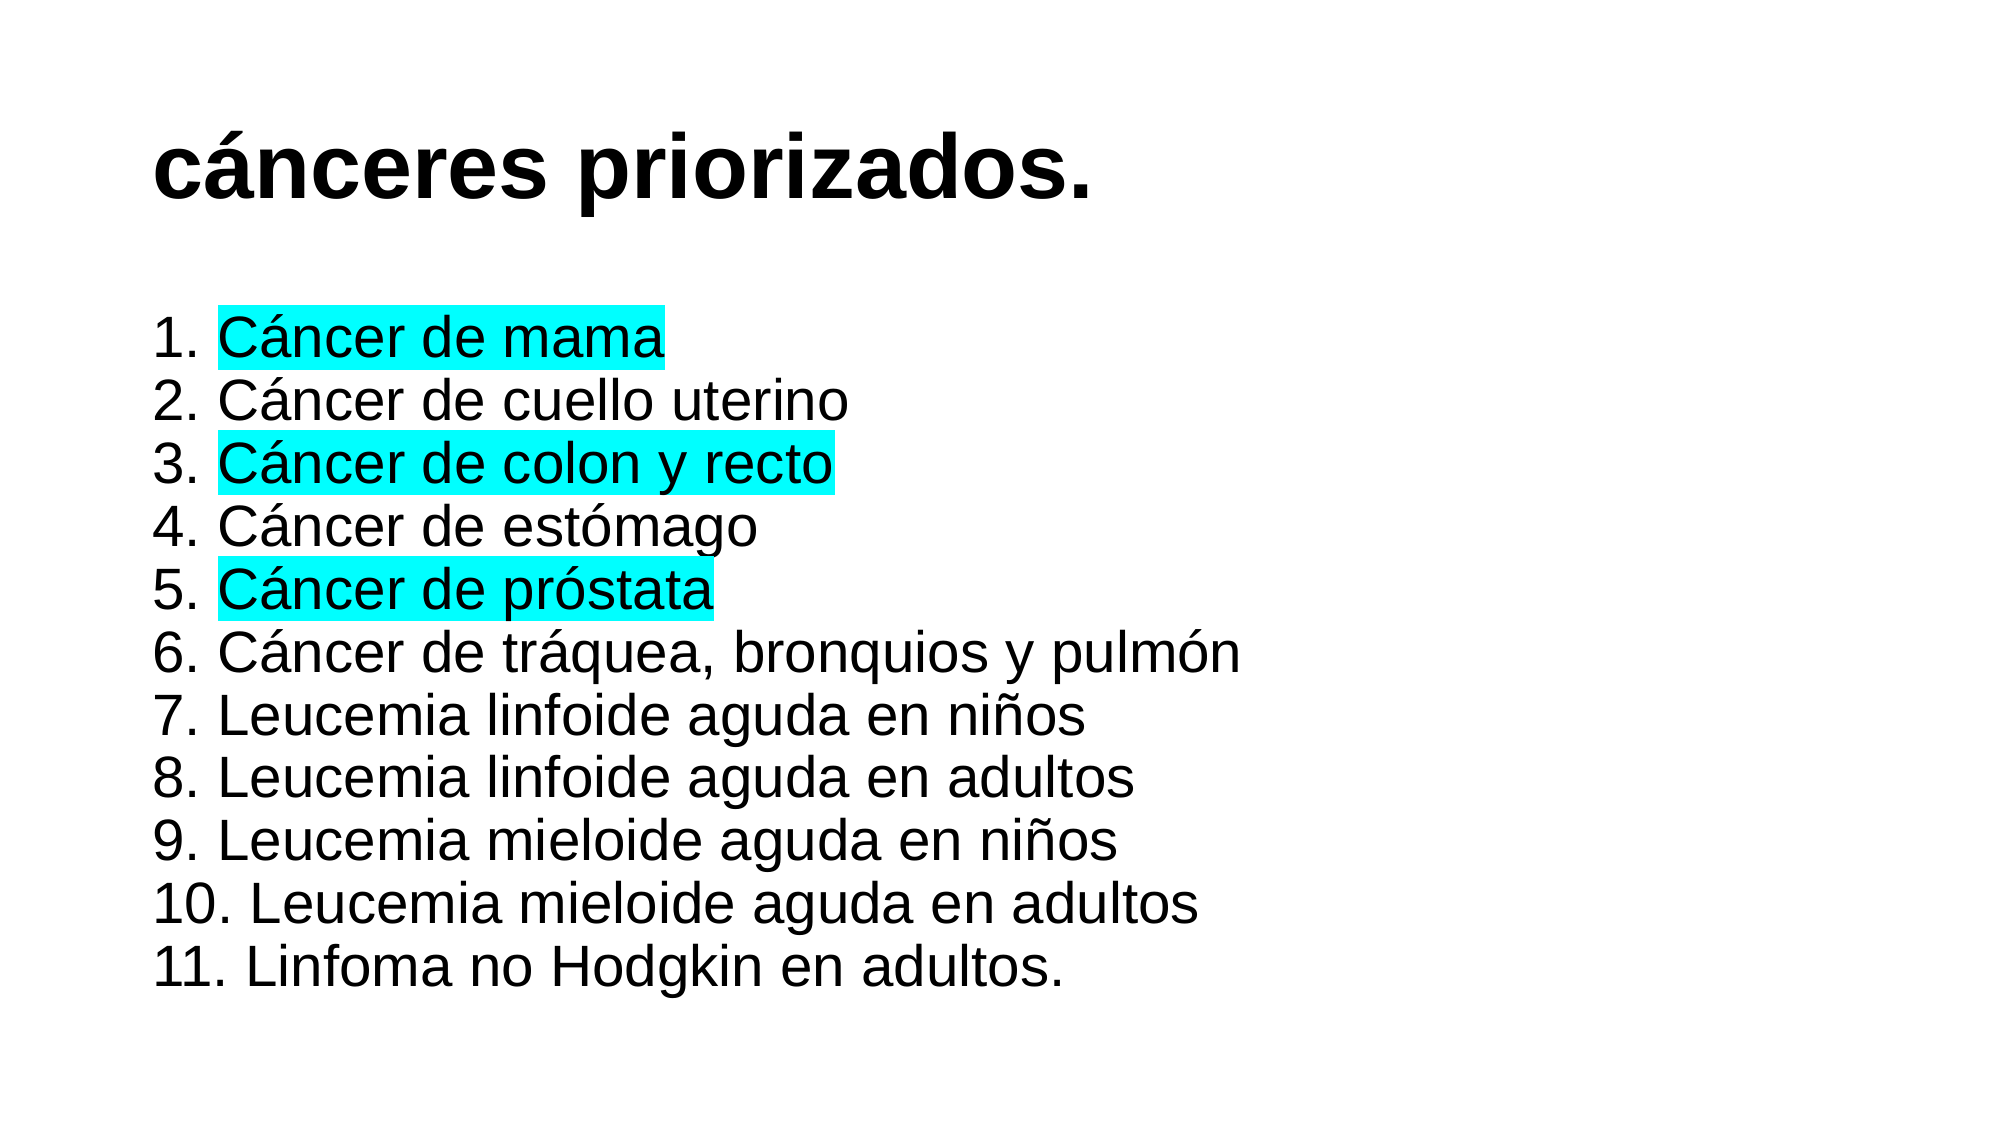

# cánceres priorizados.
1. Cáncer de mama
2. Cáncer de cuello uterino
3. Cáncer de colon y recto
4. Cáncer de estómago
5. Cáncer de próstata
6. Cáncer de tráquea, bronquios y pulmón
7. Leucemia linfoide aguda en niños
8. Leucemia linfoide aguda en adultos
9. Leucemia mieloide aguda en niños
10. Leucemia mieloide aguda en adultos
11. Linfoma no Hodgkin en adultos.